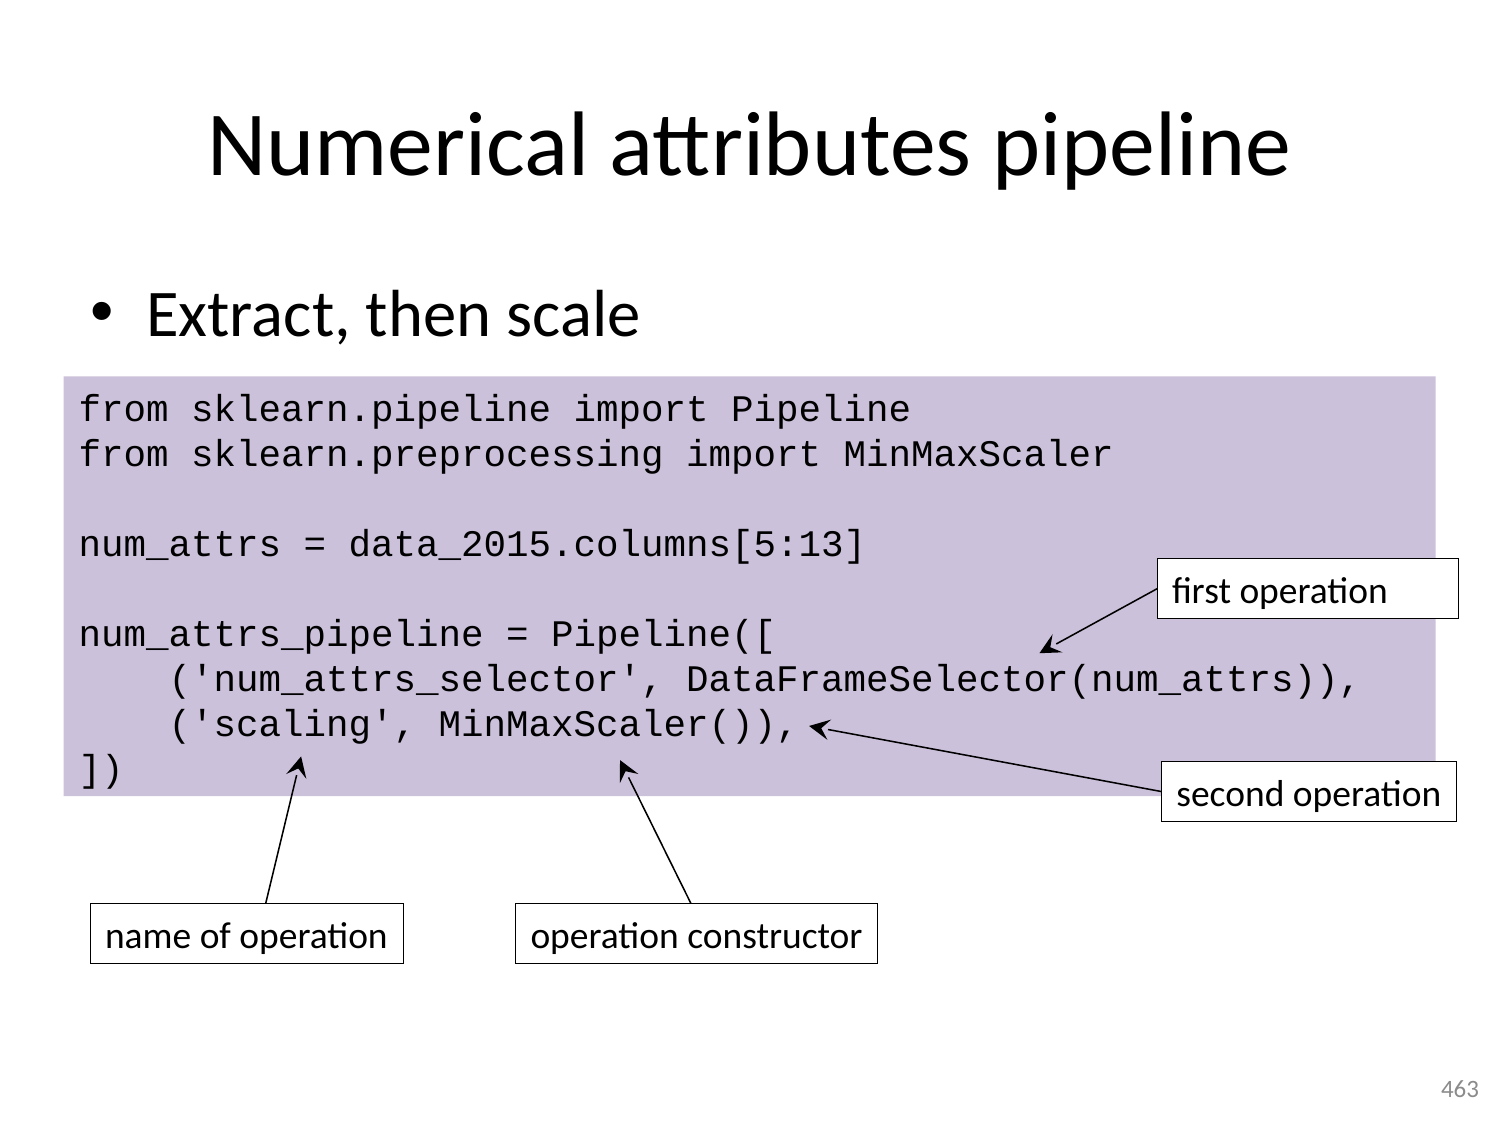

# Numerical attributes pipeline
Extract, then scale
from sklearn.pipeline import Pipeline
from sklearn.preprocessing import MinMaxScaler

num_attrs = data_2015.columns[5:13]

num_attrs_pipeline = Pipeline([
    ('num_attrs_selector', DataFrameSelector(num_attrs)),
    ('scaling', MinMaxScaler()),
])
first operation
second operation
name of operation
operation constructor
463